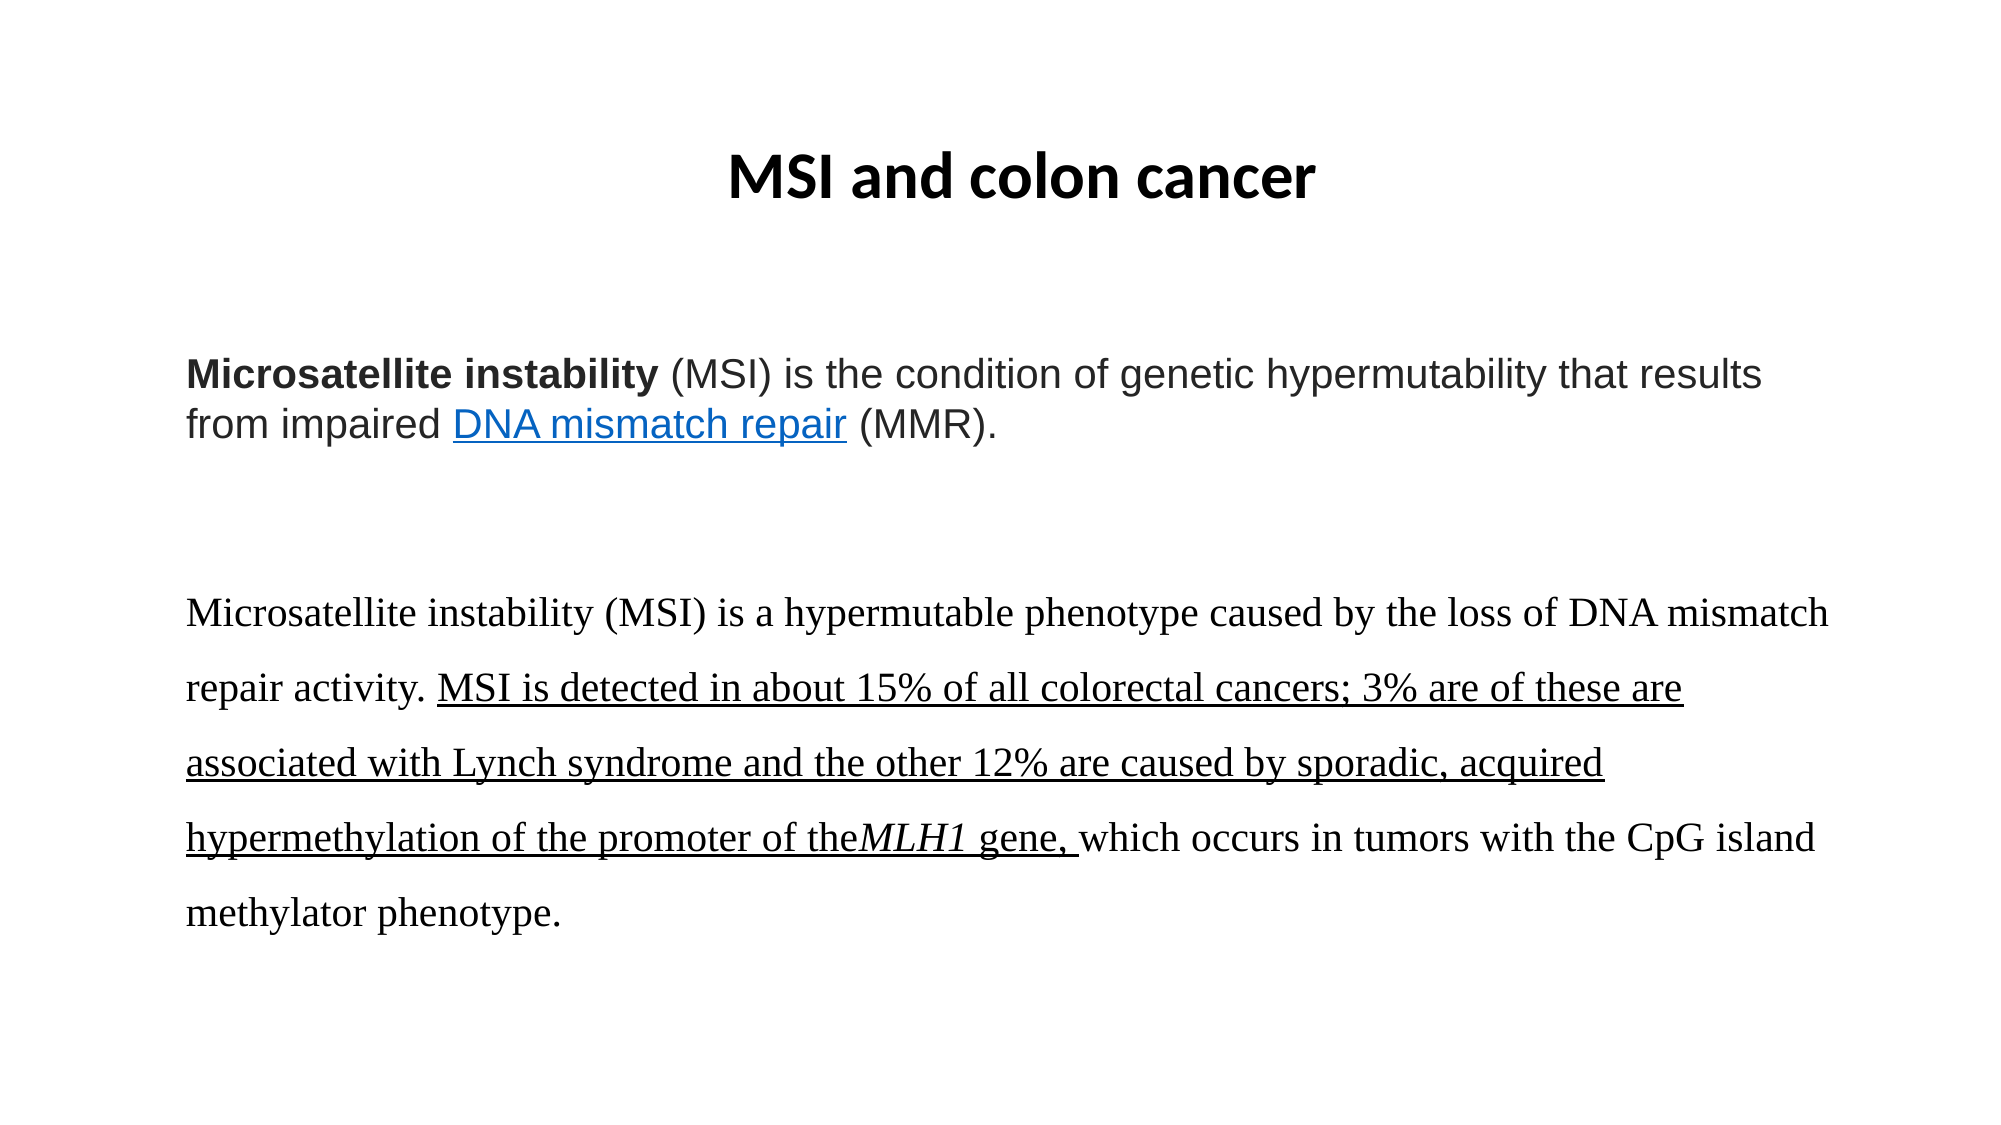

MSI and colon cancer
Microsatellite instability (MSI) is the condition of genetic hypermutability that results from impaired DNA mismatch repair (MMR).
Microsatellite instability (MSI) is a hypermutable phenotype caused by the loss of DNA mismatch repair activity. MSI is detected in about 15% of all colorectal cancers; 3% are of these are associated with Lynch syndrome and the other 12% are caused by sporadic, acquired hypermethylation of the promoter of theMLH1 gene, which occurs in tumors with the CpG island methylator phenotype.